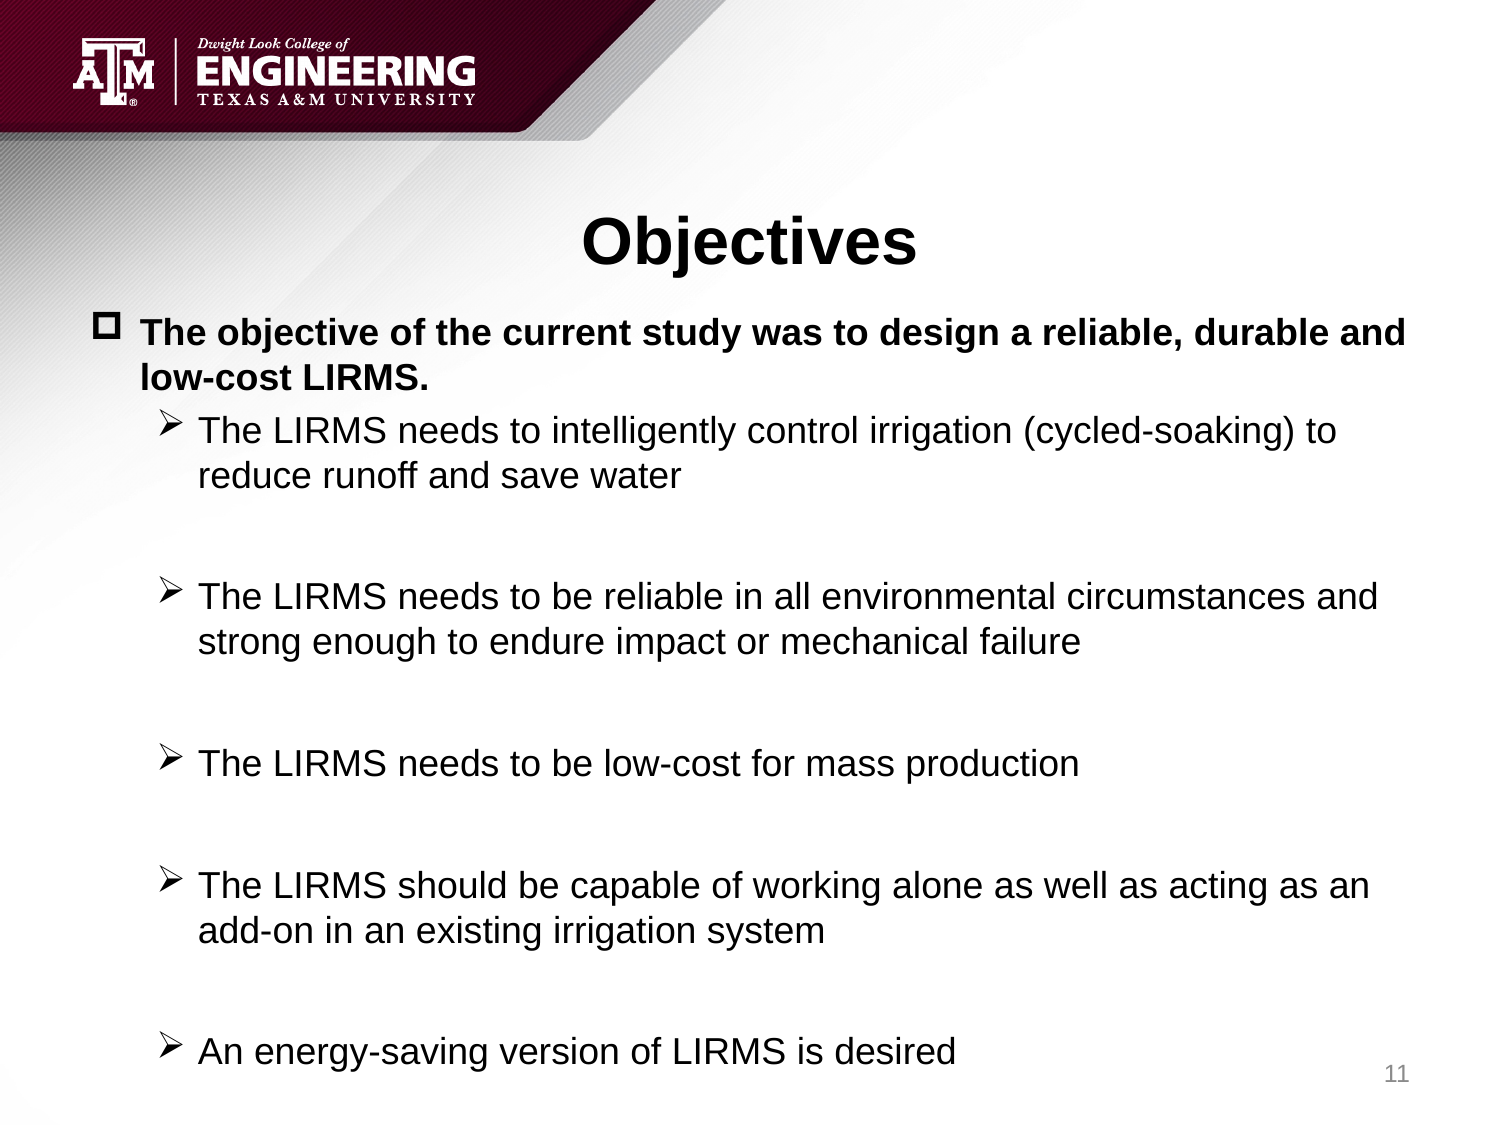

# Objectives
The objective of the current study was to design a reliable, durable and low-cost LIRMS.
The LIRMS needs to intelligently control irrigation (cycled-soaking) to reduce runoff and save water

The LIRMS needs to be reliable in all environmental circumstances and strong enough to endure impact or mechanical failure

The LIRMS needs to be low-cost for mass production

The LIRMS should be capable of working alone as well as acting as an add-on in an existing irrigation system

An energy-saving version of LIRMS is desired

11